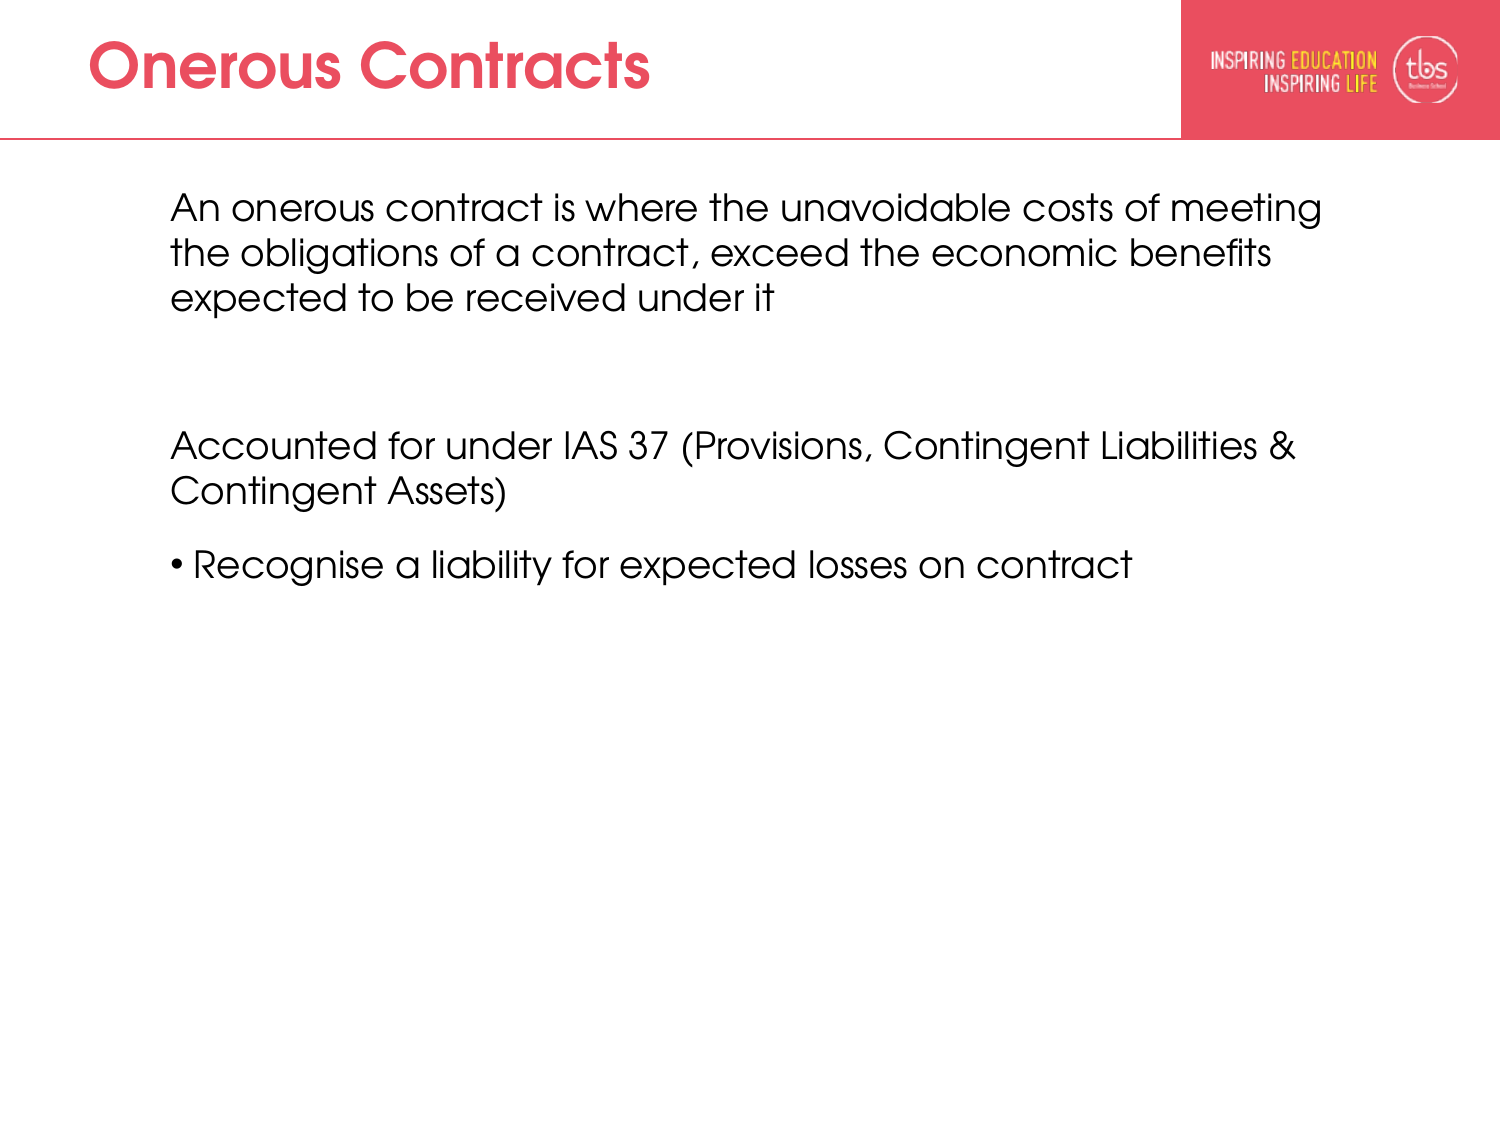

# Onerous Contracts
An onerous contract is where the unavoidable costs of meeting the obligations of a contract, exceed the economic benefits expected to be received under it

Accounted for under IAS 37 (Provisions, Contingent Liabilities & Contingent Assets)
 Recognise a liability for expected losses on contract